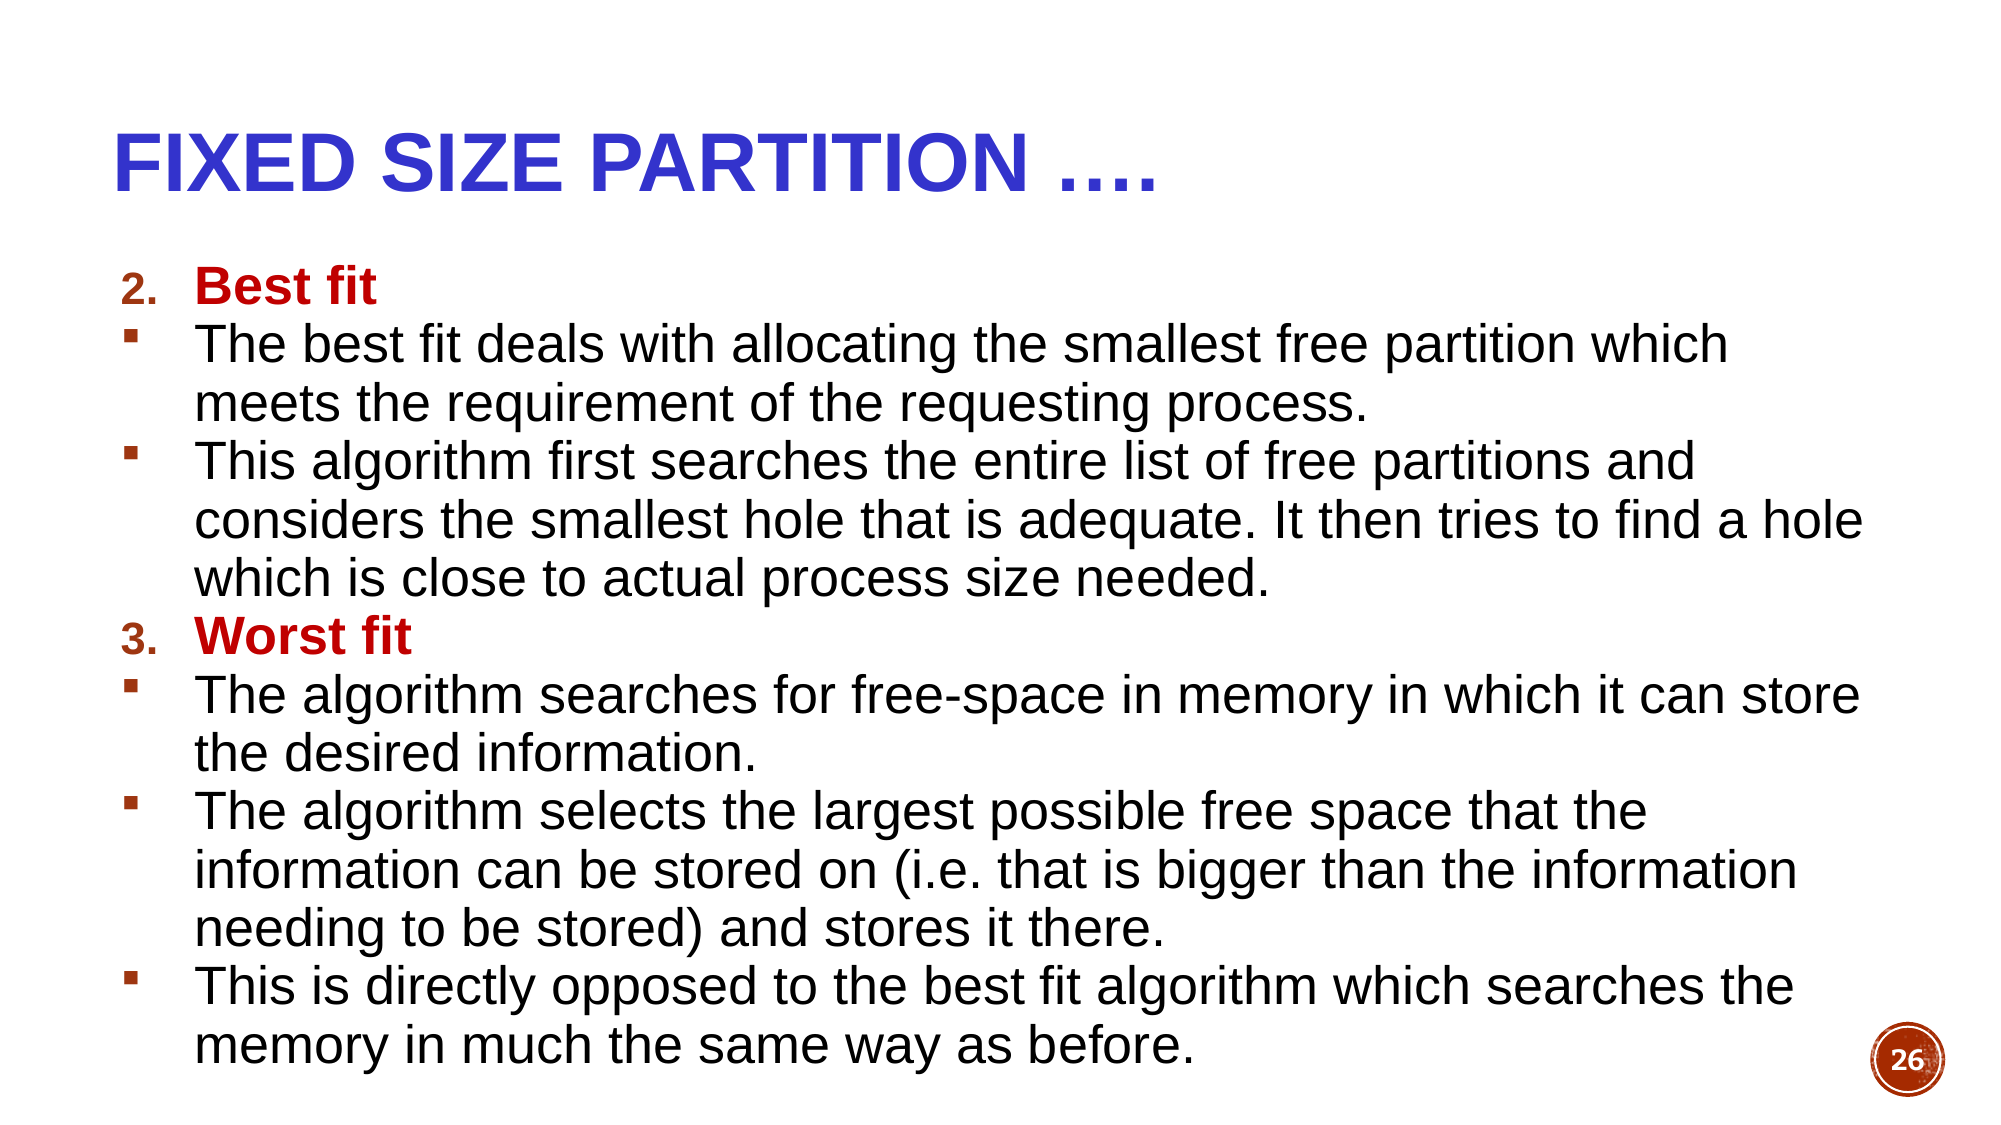

# Fixed size partition ….
Best fit
The best fit deals with allocating the smallest free partition which meets the requirement of the requesting process.
This algorithm first searches the entire list of free partitions and considers the smallest hole that is adequate. It then tries to find a hole which is close to actual process size needed.
Worst fit
The algorithm searches for free-space in memory in which it can store the desired information.
The algorithm selects the largest possible free space that the information can be stored on (i.e. that is bigger than the information needing to be stored) and stores it there.
This is directly opposed to the best fit algorithm which searches the memory in much the same way as before.
26